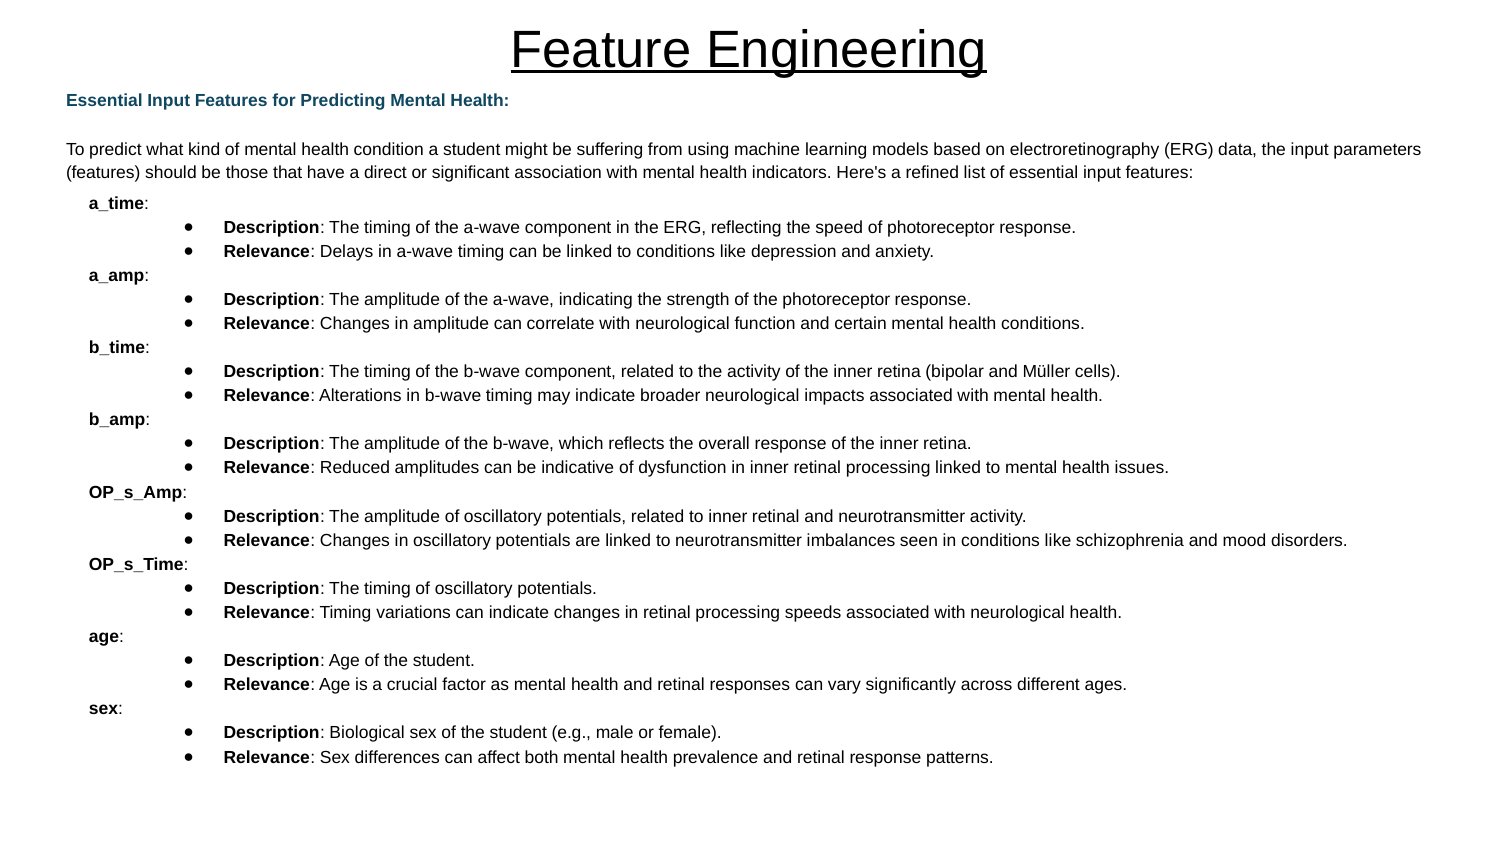

# Feature Engineering
Essential Input Features for Predicting Mental Health:
To predict what kind of mental health condition a student might be suffering from using machine learning models based on electroretinography (ERG) data, the input parameters (features) should be those that have a direct or significant association with mental health indicators. Here's a refined list of essential input features:
a_time:
Description: The timing of the a-wave component in the ERG, reflecting the speed of photoreceptor response.
Relevance: Delays in a-wave timing can be linked to conditions like depression and anxiety.
a_amp:
Description: The amplitude of the a-wave, indicating the strength of the photoreceptor response.
Relevance: Changes in amplitude can correlate with neurological function and certain mental health conditions.
b_time:
Description: The timing of the b-wave component, related to the activity of the inner retina (bipolar and Müller cells).
Relevance: Alterations in b-wave timing may indicate broader neurological impacts associated with mental health.
b_amp:
Description: The amplitude of the b-wave, which reflects the overall response of the inner retina.
Relevance: Reduced amplitudes can be indicative of dysfunction in inner retinal processing linked to mental health issues.
OP_s_Amp:
Description: The amplitude of oscillatory potentials, related to inner retinal and neurotransmitter activity.
Relevance: Changes in oscillatory potentials are linked to neurotransmitter imbalances seen in conditions like schizophrenia and mood disorders.
OP_s_Time:
Description: The timing of oscillatory potentials.
Relevance: Timing variations can indicate changes in retinal processing speeds associated with neurological health.
age:
Description: Age of the student.
Relevance: Age is a crucial factor as mental health and retinal responses can vary significantly across different ages.
sex:
Description: Biological sex of the student (e.g., male or female).
Relevance: Sex differences can affect both mental health prevalence and retinal response patterns.